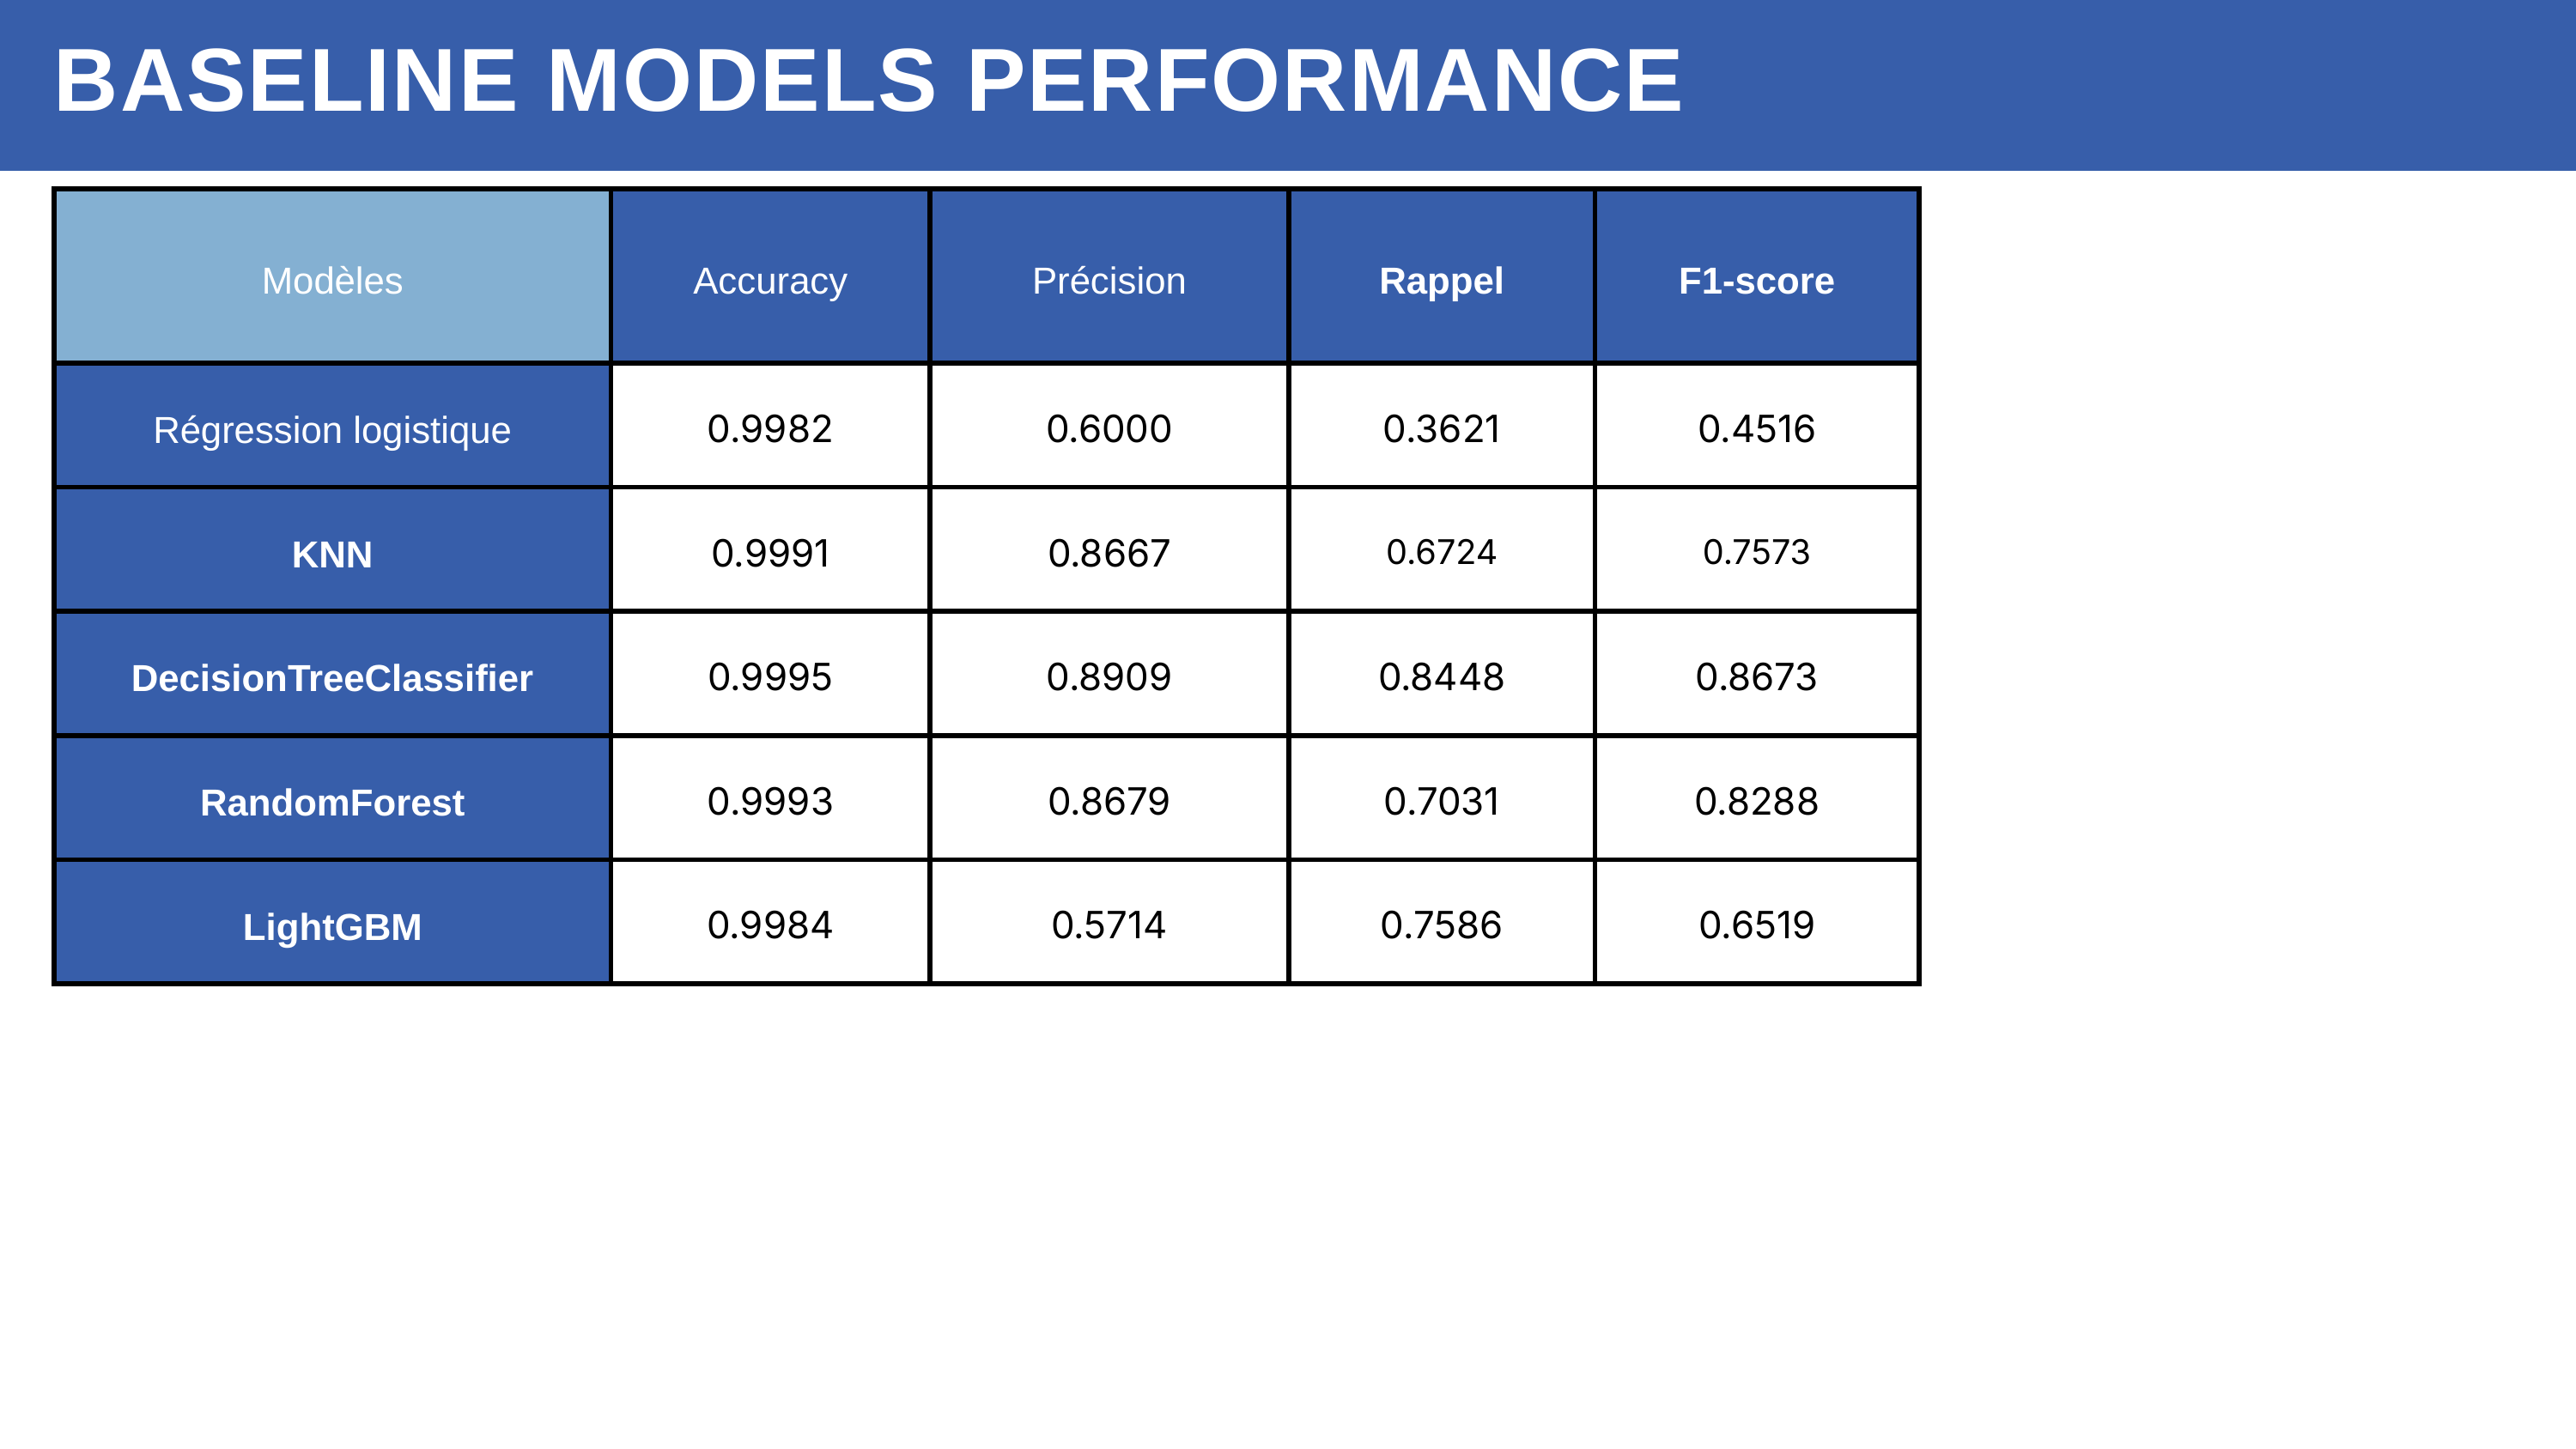

BASELINE MODELS PERFORMANCE
| Modèles | Accuracy | Précision | Rappel | F1-score |
| --- | --- | --- | --- | --- |
| Régression logistique | 0.9982 | 0.6000 | 0.3621 | 0.4516 |
| KNN | 0.9991 | 0.8667 | 0.6724 | 0.7573 |
| DecisionTreeClassifier | 0.9995 | 0.8909 | 0.8448 | 0.8673 |
| RandomForest | 0.9993 | 0.8679 | 0.7031 | 0.8288 |
| LightGBM | 0.9984 | 0.5714 | 0.7586 | 0.6519 |